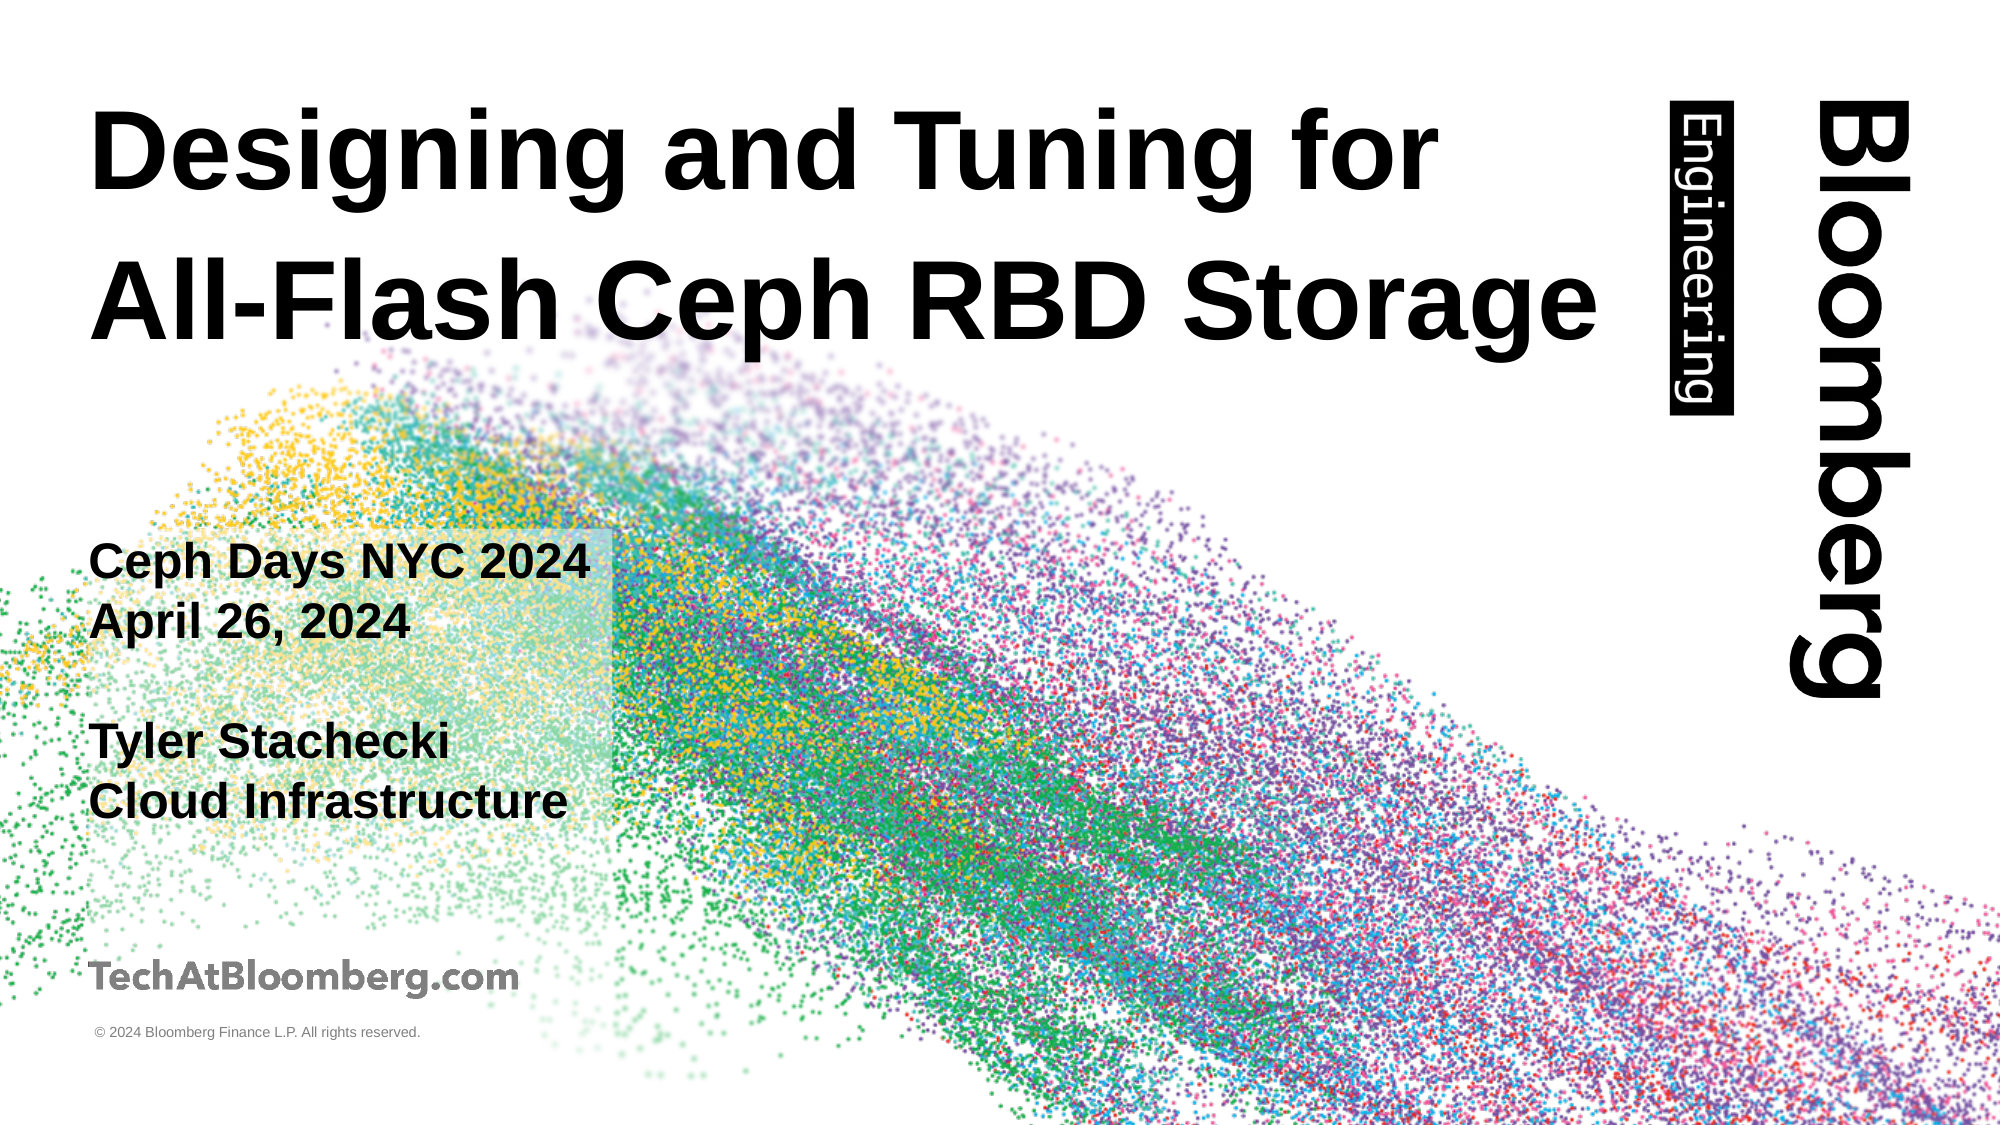

# Designing and Tuning for All-Flash Ceph RBD Storage
Ceph Days NYC 2024
April 26, 2024

Tyler Stachecki
Cloud Infrastructure